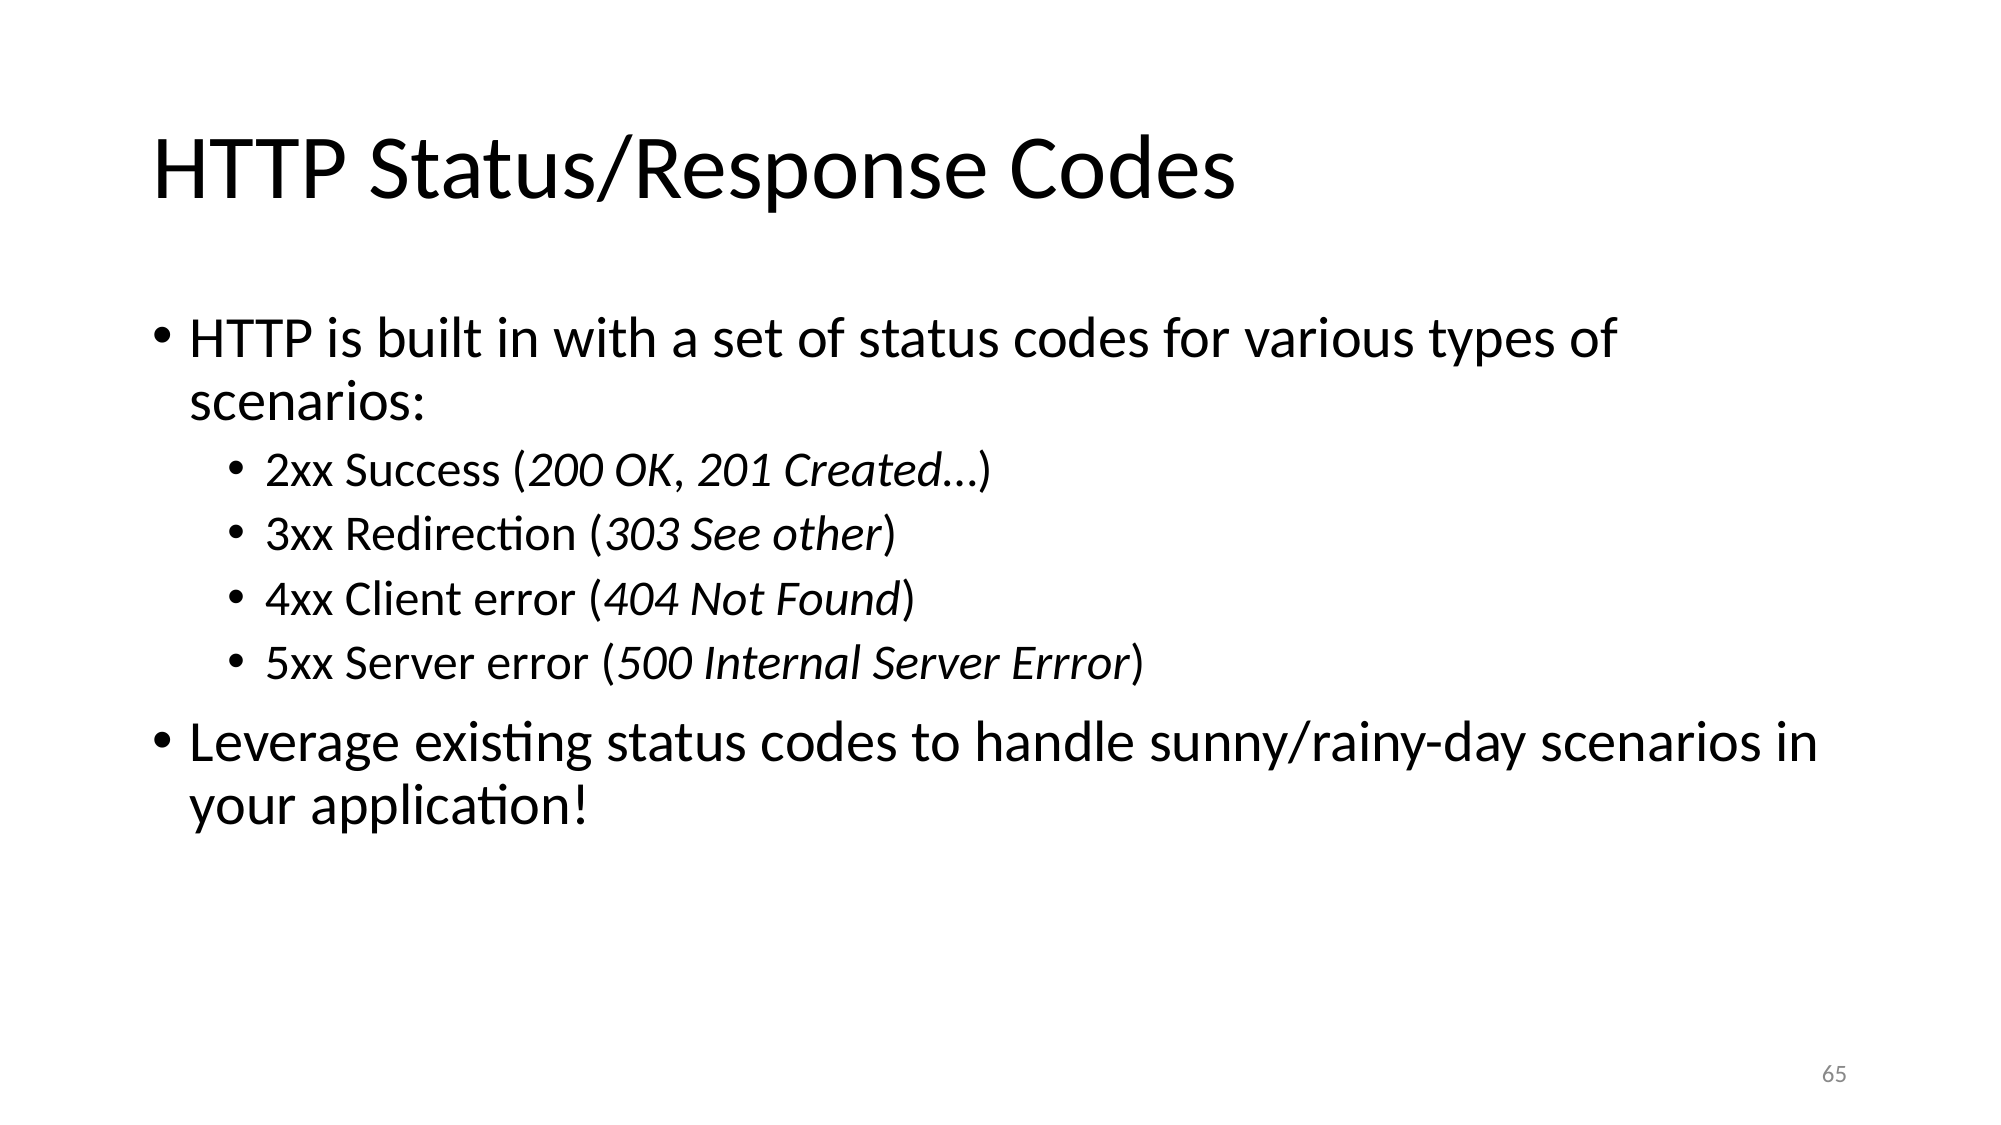

# HTTP Status/Response Codes
HTTP is built in with a set of status codes for various types of scenarios:
2xx Success (200 OK, 201 Created…)
3xx Redirection (303 See other)
4xx Client error (404 Not Found)
5xx Server error (500 Internal Server Errror)
Leverage existing status codes to handle sunny/rainy-day scenarios in your application!
65